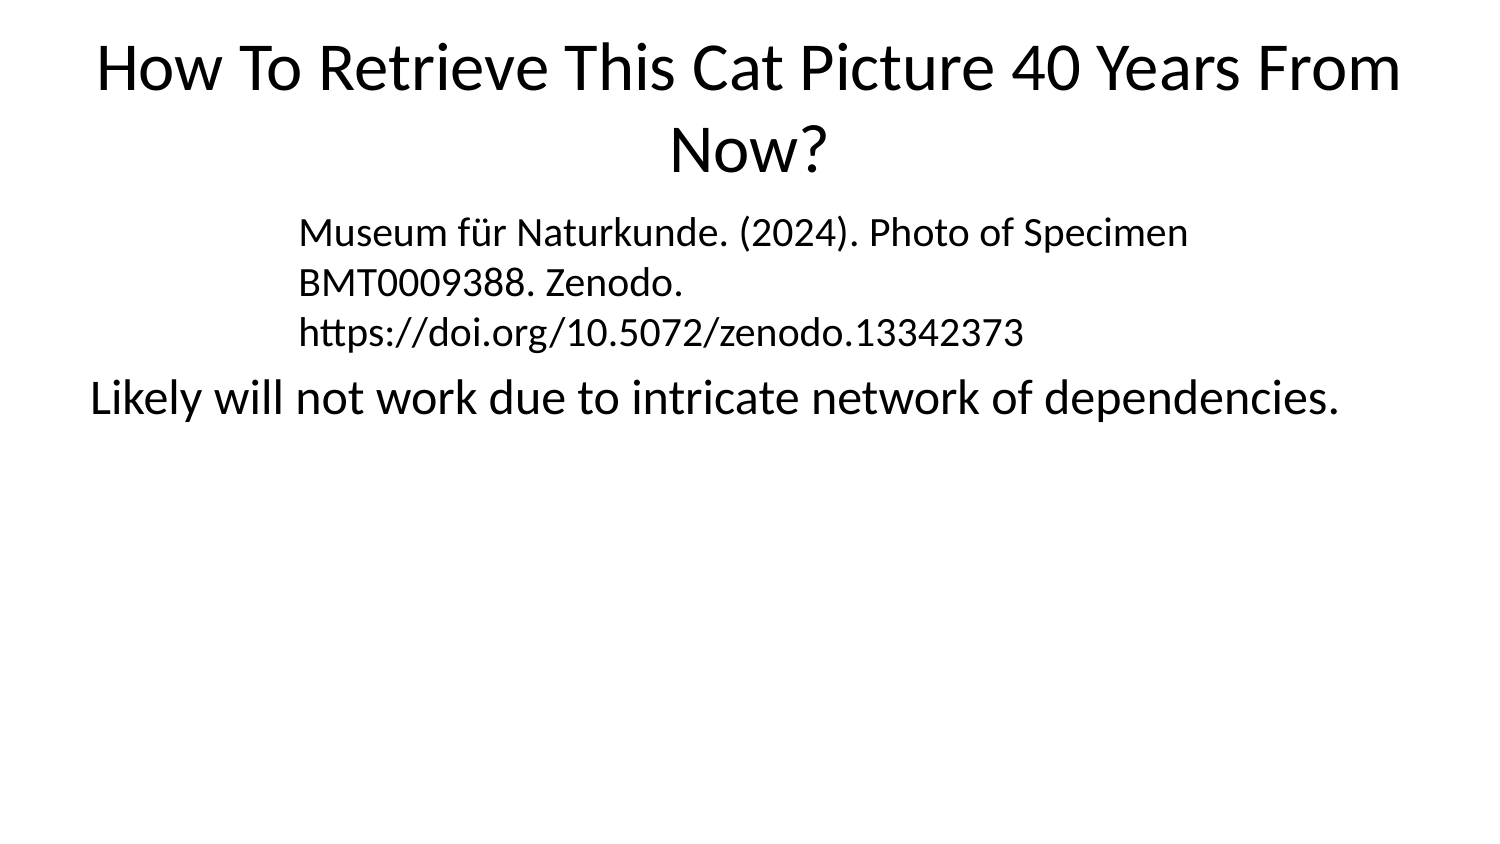

# How To Retrieve This Cat Picture 40 Years From Now?
Museum für Naturkunde. (2024). Photo of Specimen BMT0009388. Zenodo. https://doi.org/10.5072/zenodo.13342373
Likely will not work due to intricate network of dependencies.